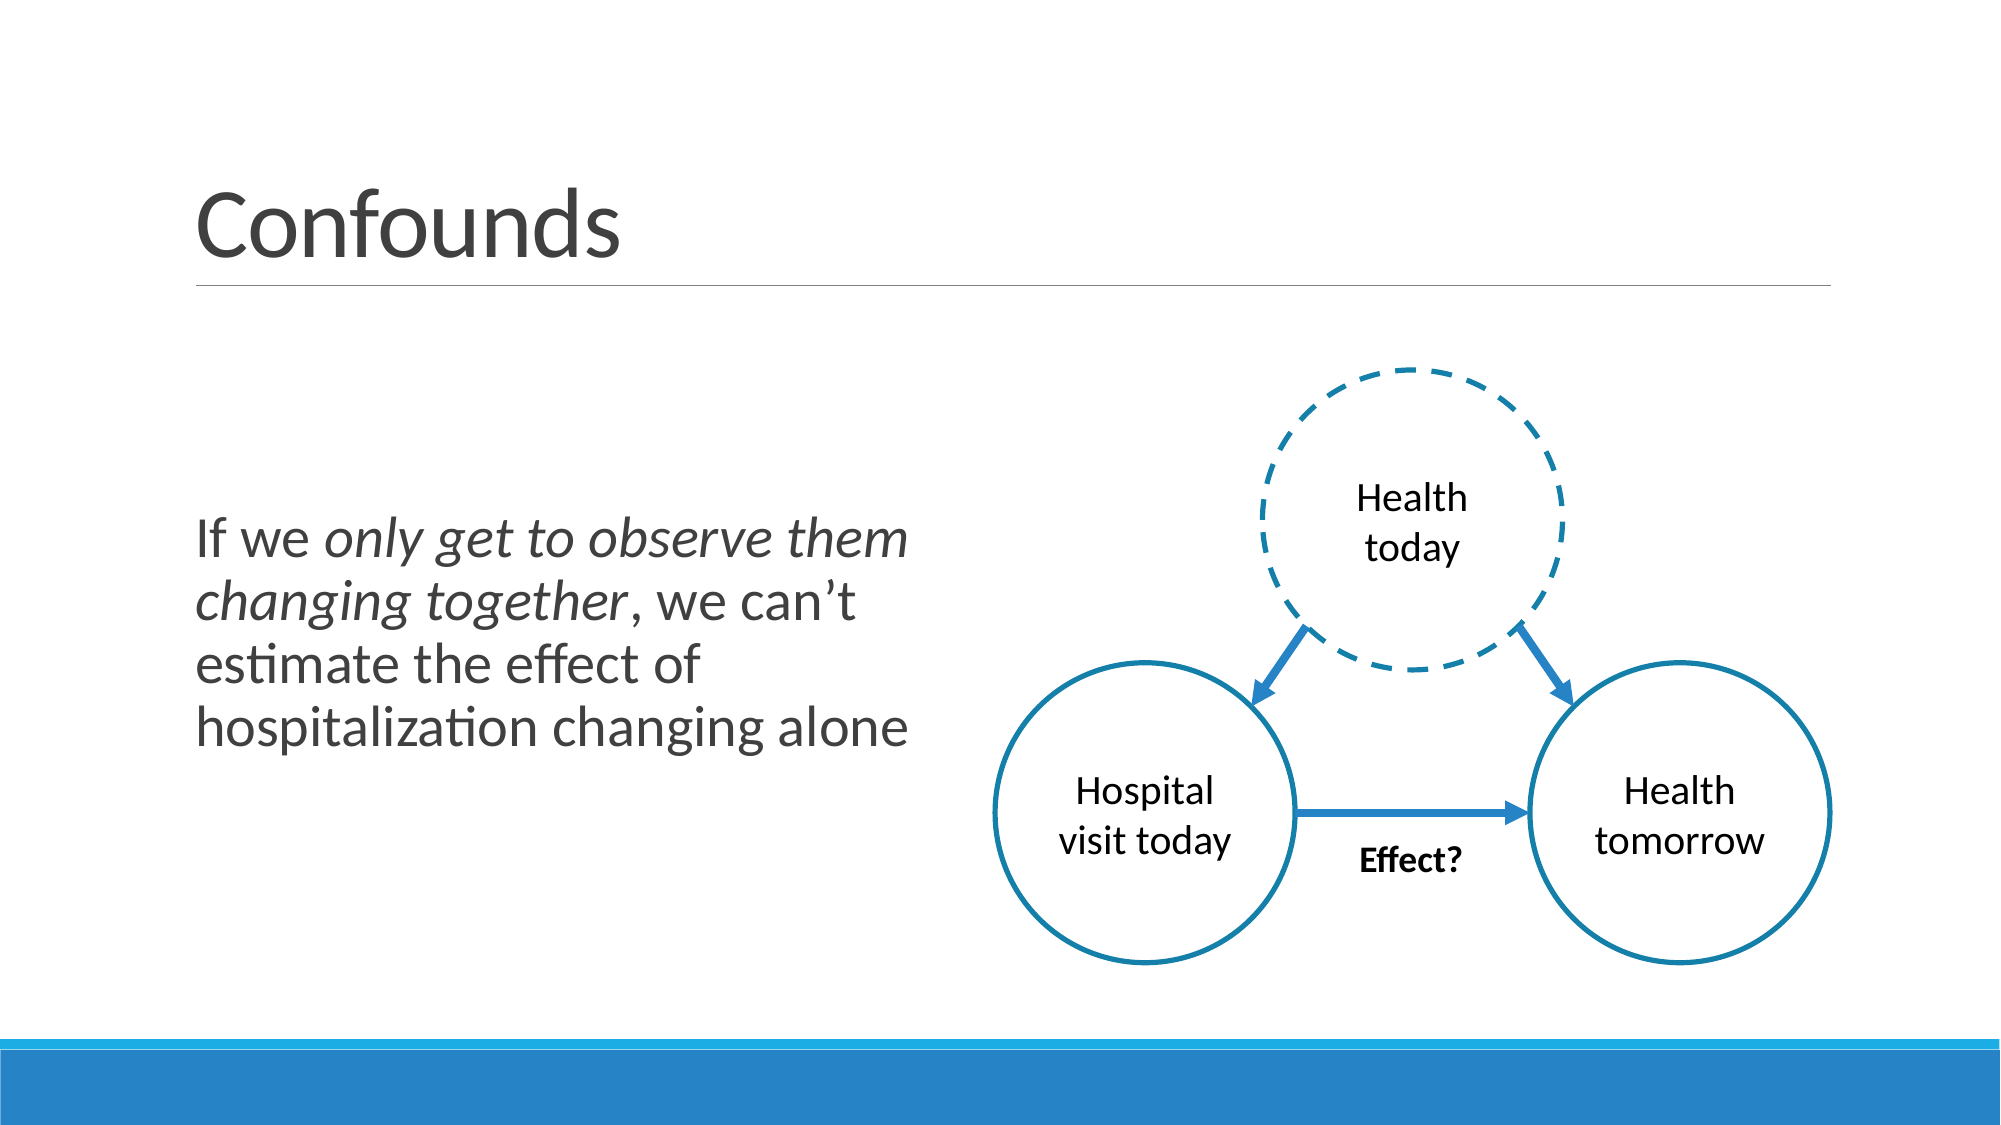

# Confounds
If we only get to observe them changing together, we can’t estimate the effect of hospitalization changing alone
Health today
Hospital visit today
Health tomorrow
Effect?